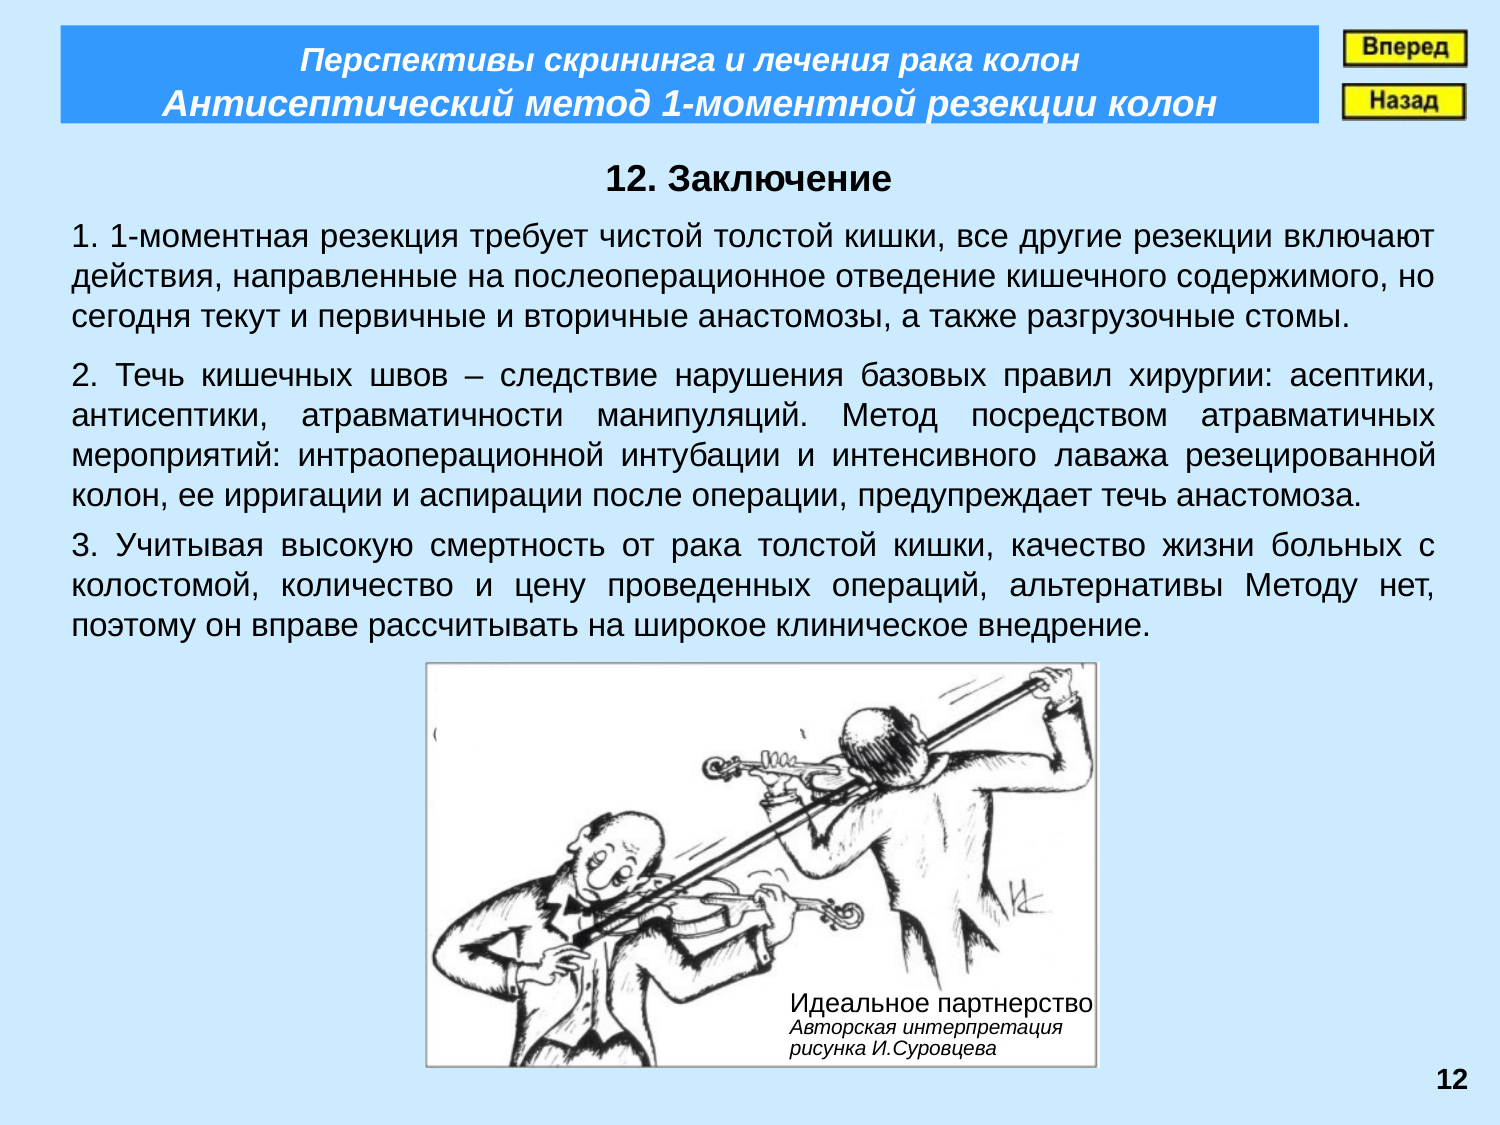

Перспективы скрининга и лечения рака колон
Антисептический метод 1-моментной резекции колон

12. Заключение
1. 1-моментная резекция требует чистой толстой кишки, все другие резекции включают действия, направленные на послеоперационное отведение кишечного содержимого, но сегодня текут и первичные и вторичные анастомозы, а также разгрузочные стомы.
2. Течь кишечных швов – следствие нарушения базовых правил хирургии: асептики, антисептики, атравматичности манипуляций. Метод посредством атравматичных мероприятий: интраоперационной интубации и интенсивного лаважа резецированной колон, ее ирригации и аспирации после операции, предупреждает течь анастомоза.
3. Учитывая высокую смертность от рака толстой кишки, качество жизни больных с колостомой, количество и цену проведенных операций, альтернативы Методу нет, поэтому он вправе рассчитывать на широкое клиническое внедрение.

Идеальное партнерство
Авторская интерпретация рисунка И.Суровцева
12